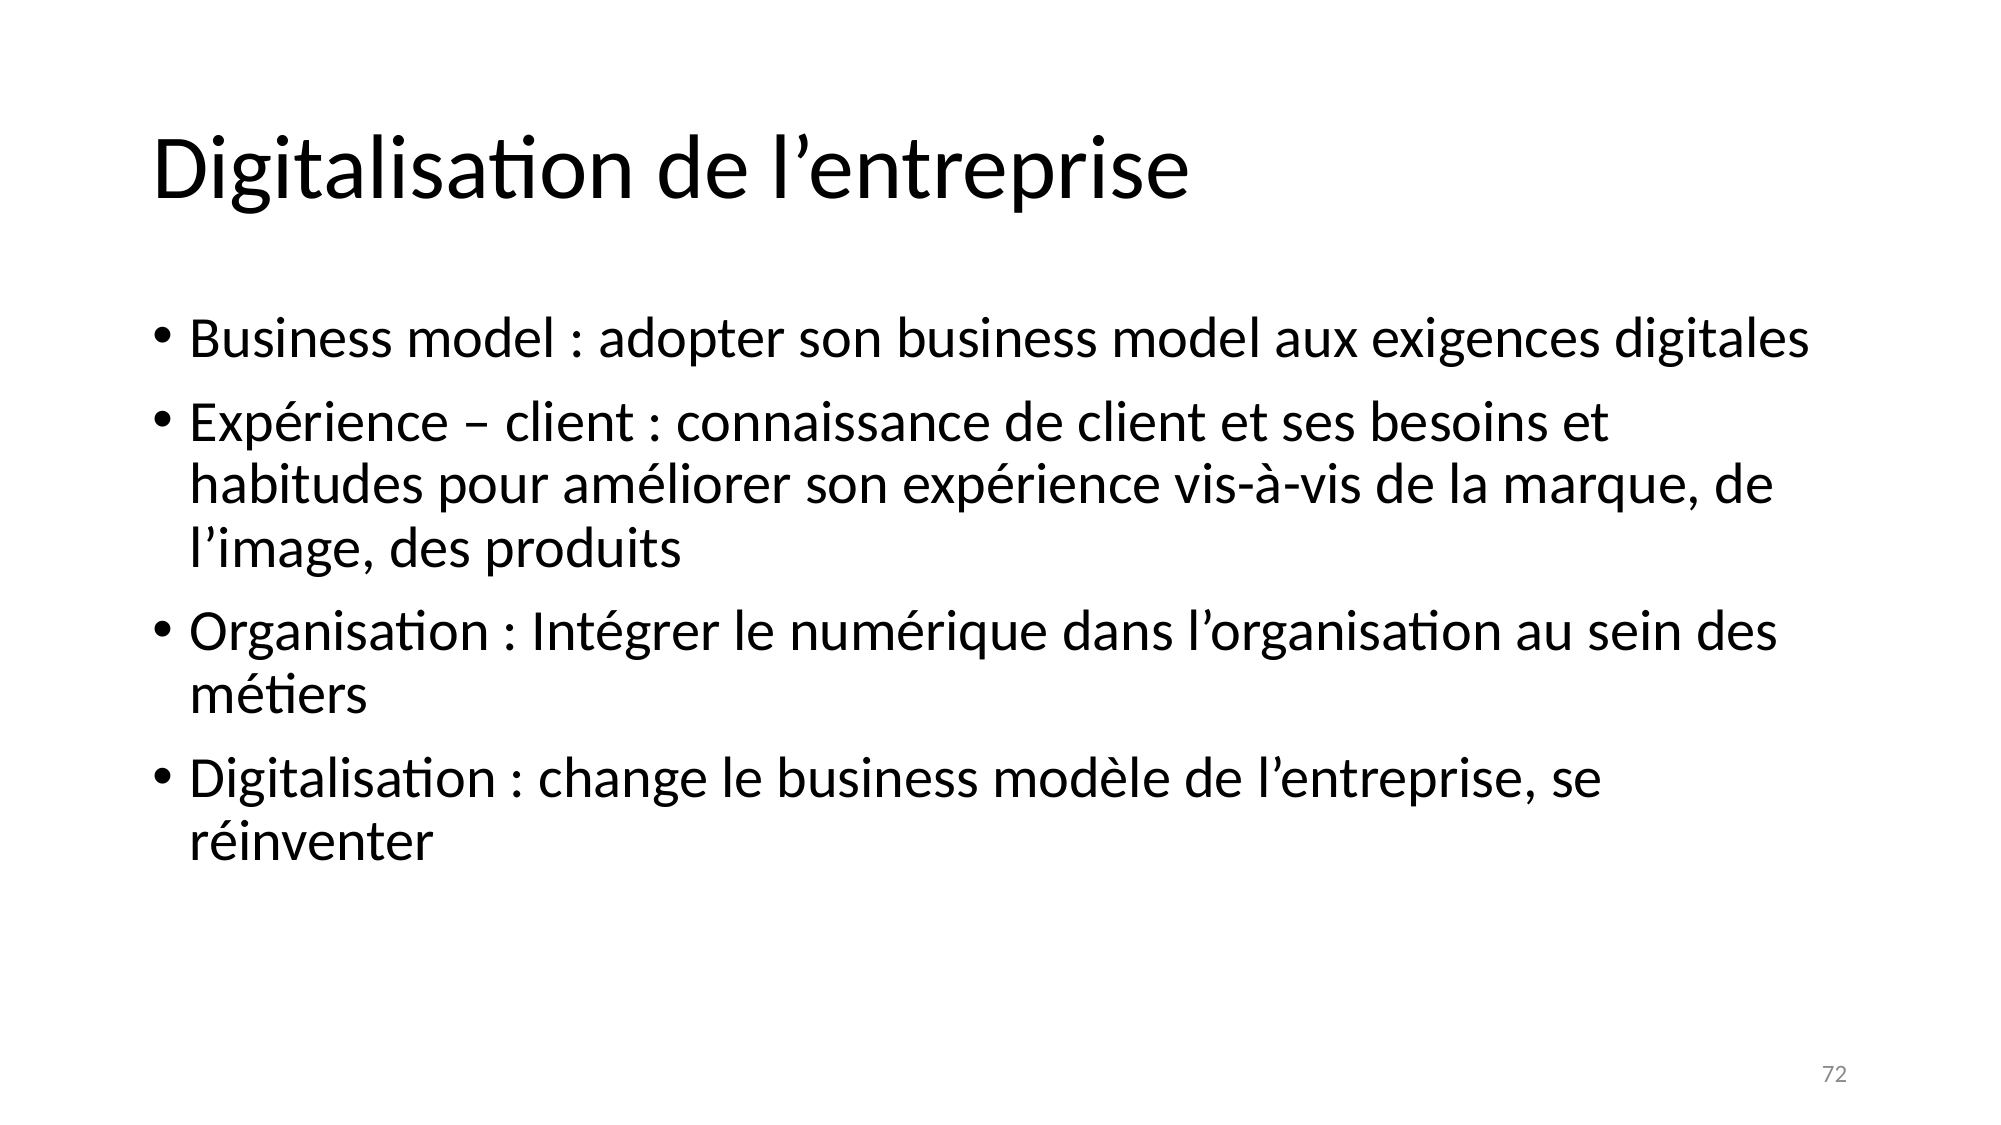

# Digitalisation de l’entreprise
Business model : adopter son business model aux exigences digitales
Expérience – client : connaissance de client et ses besoins et habitudes pour améliorer son expérience vis-à-vis de la marque, de l’image, des produits
Organisation : Intégrer le numérique dans l’organisation au sein des métiers
Digitalisation : change le business modèle de l’entreprise, se réinventer

72